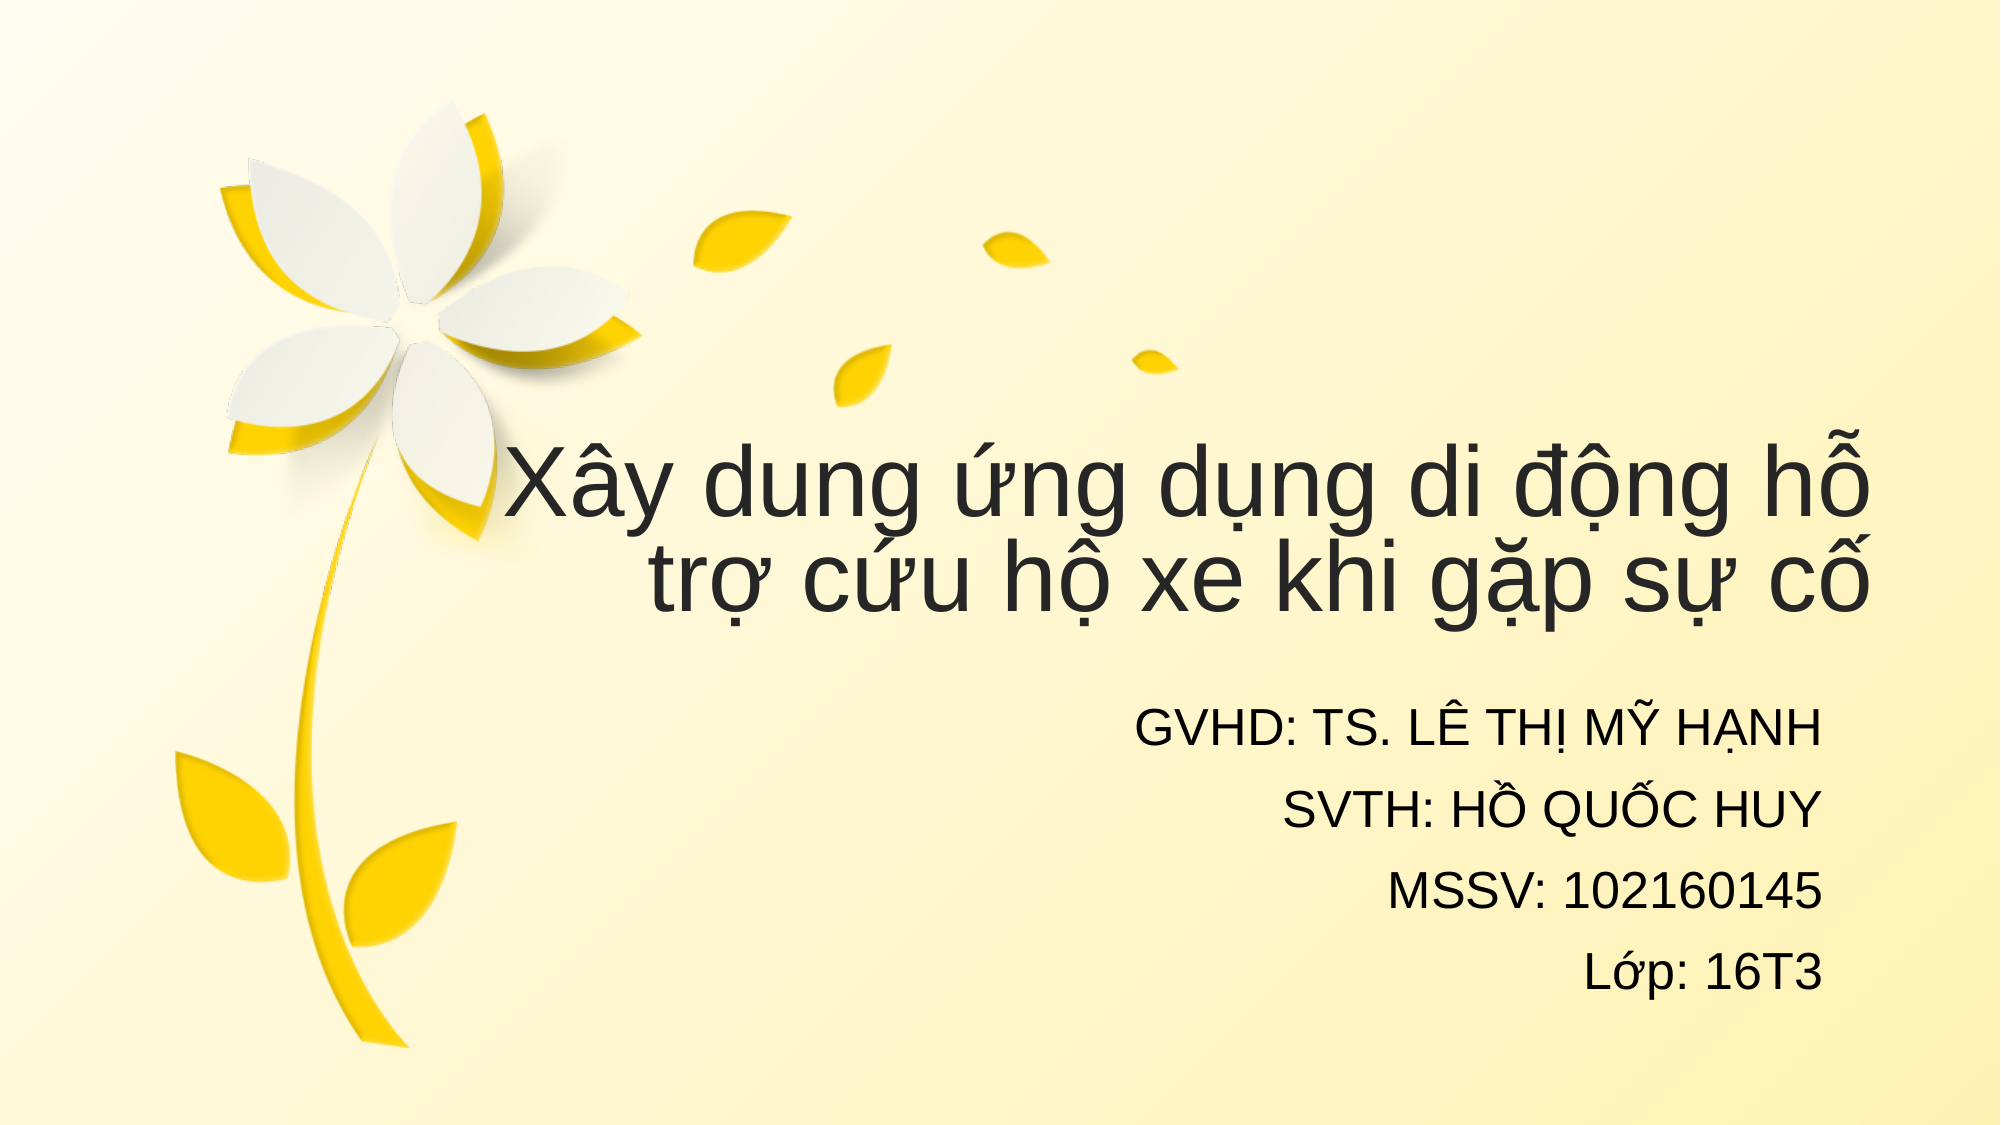

Xây dung ứng dụng di động hỗ trợ cứu hộ xe khi gặp sự cố
GVHD: TS. LÊ THỊ MỸ HẠNH
SVTH: HỒ QUỐC HUY
MSSV: 102160145
Lớp: 16T3